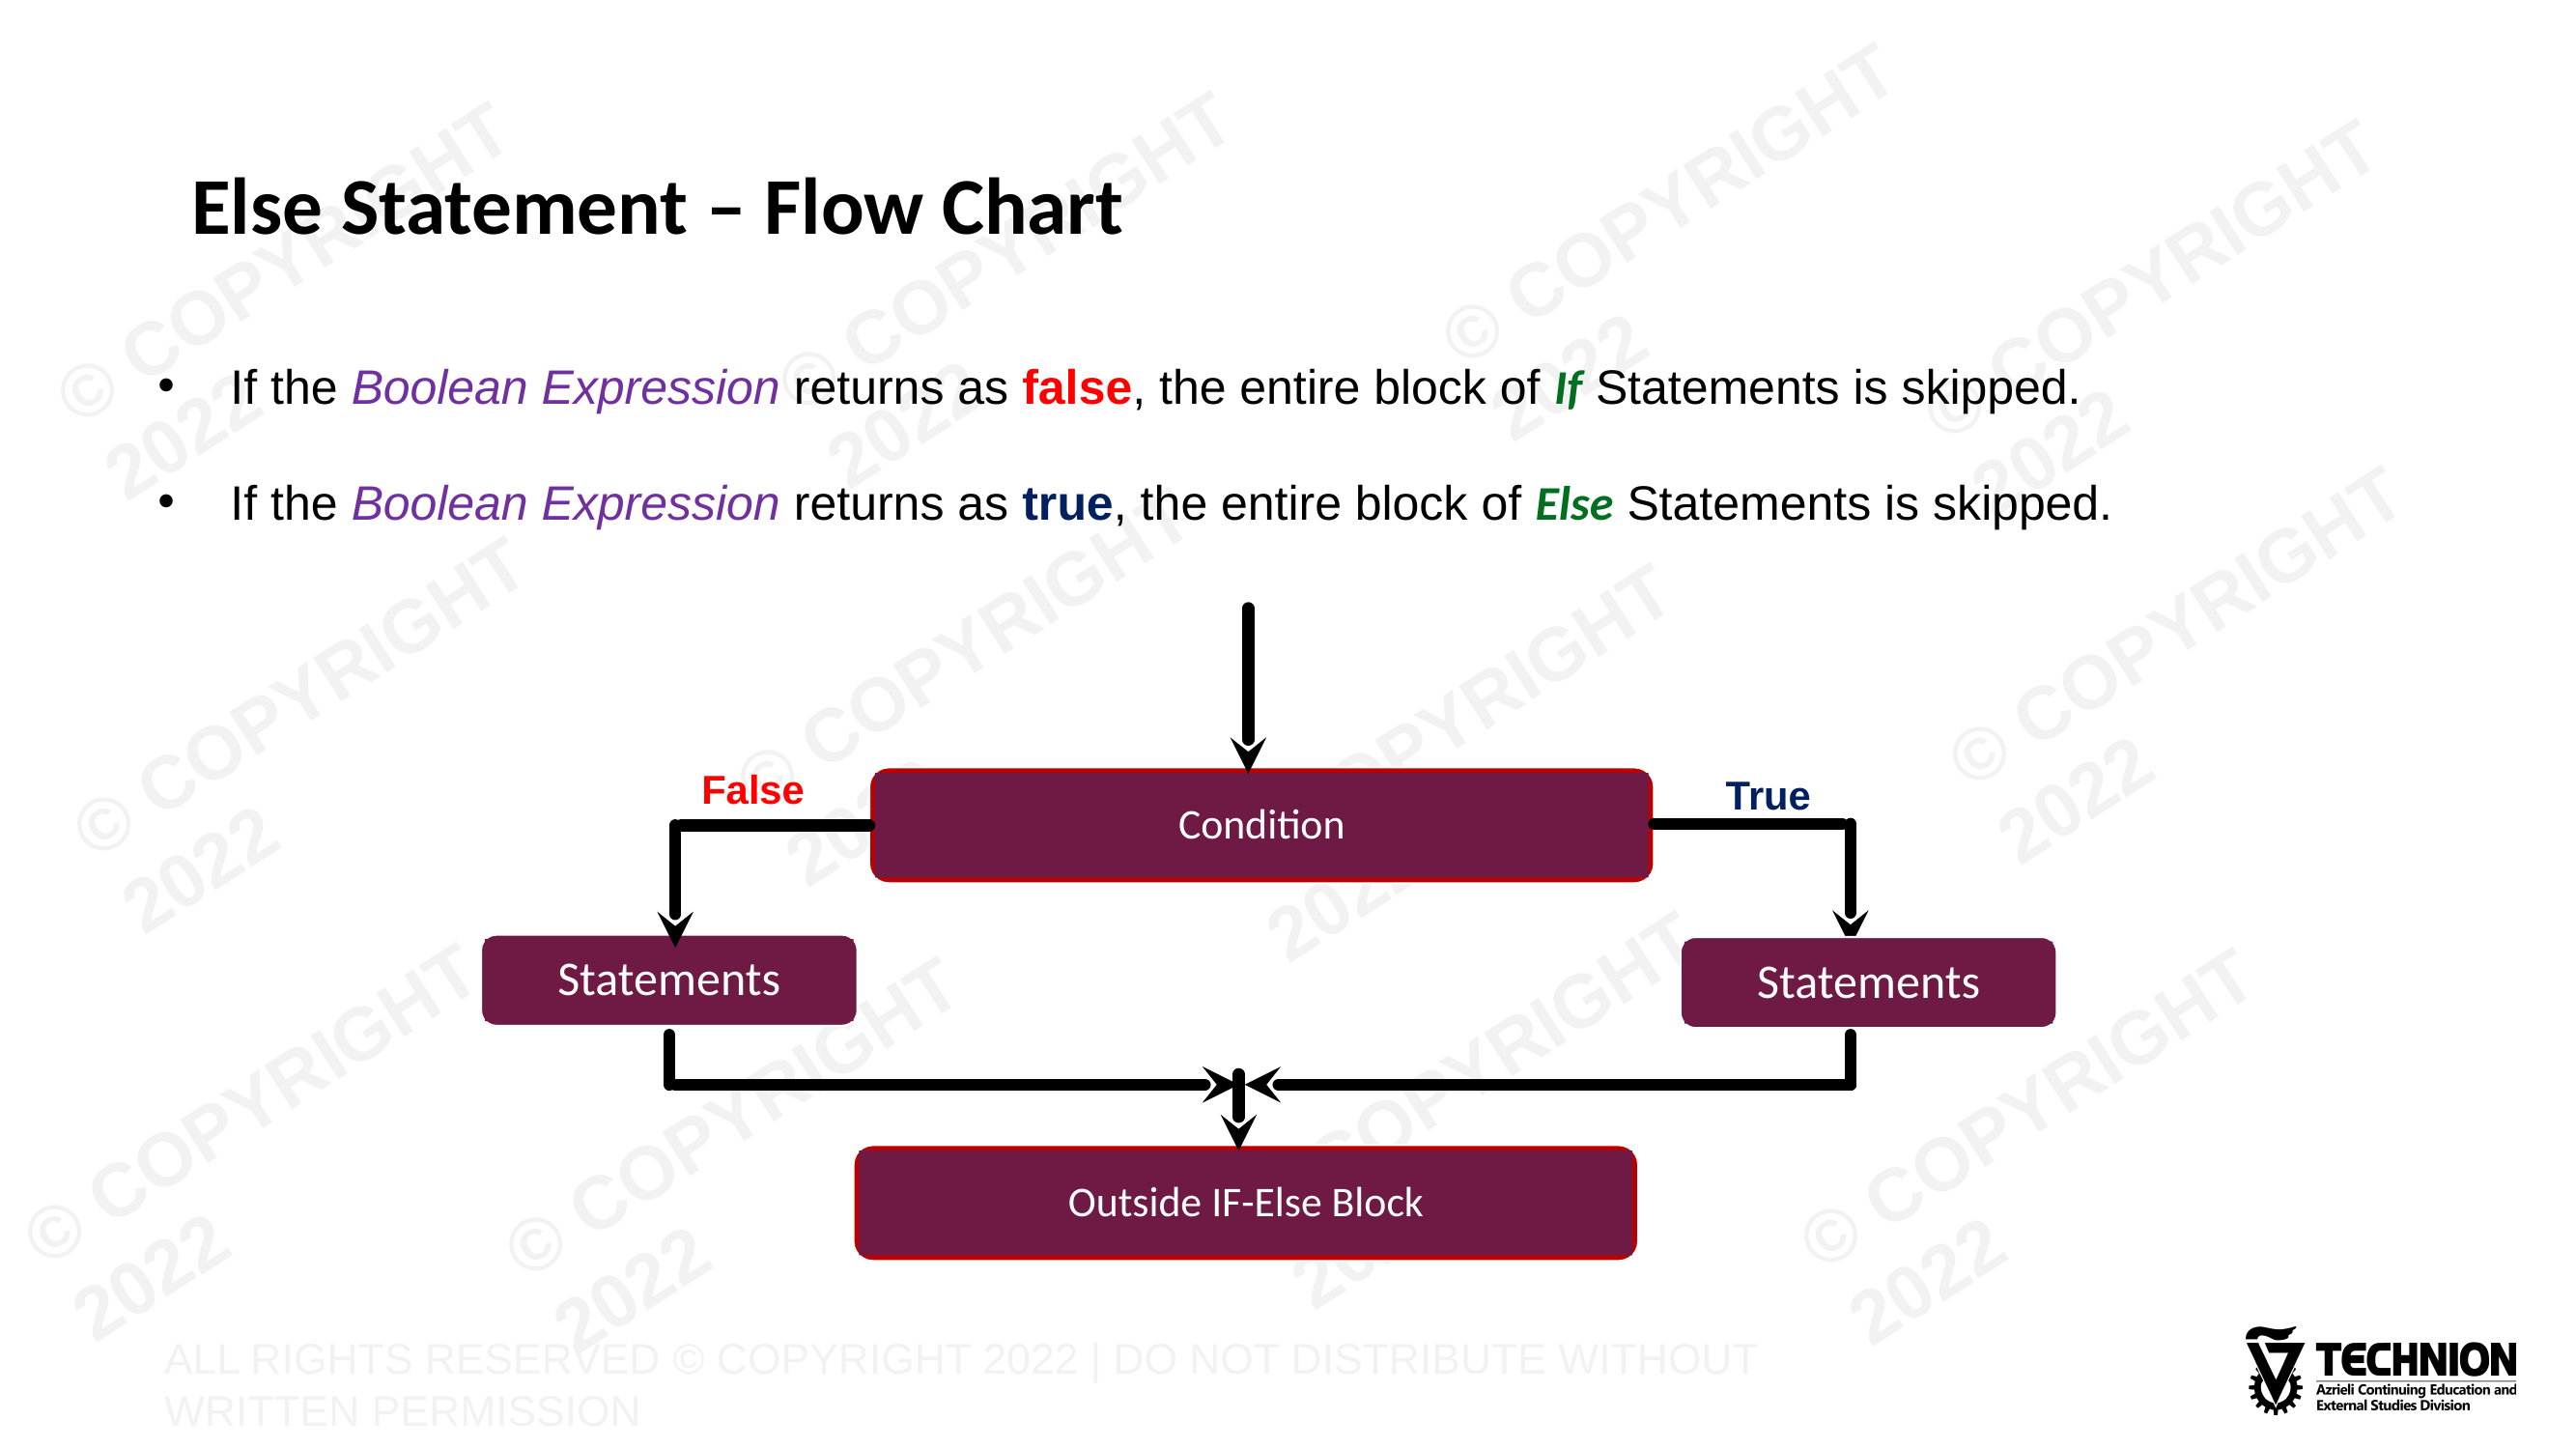

# Else Statement – Flow Chart
If the Boolean Expression returns as false, the entire block of If Statements is skipped.

If the Boolean Expression returns as true, the entire block of Else Statements is skipped.
False
True

Condition

Statements

Statements

Outside IF-Else Block